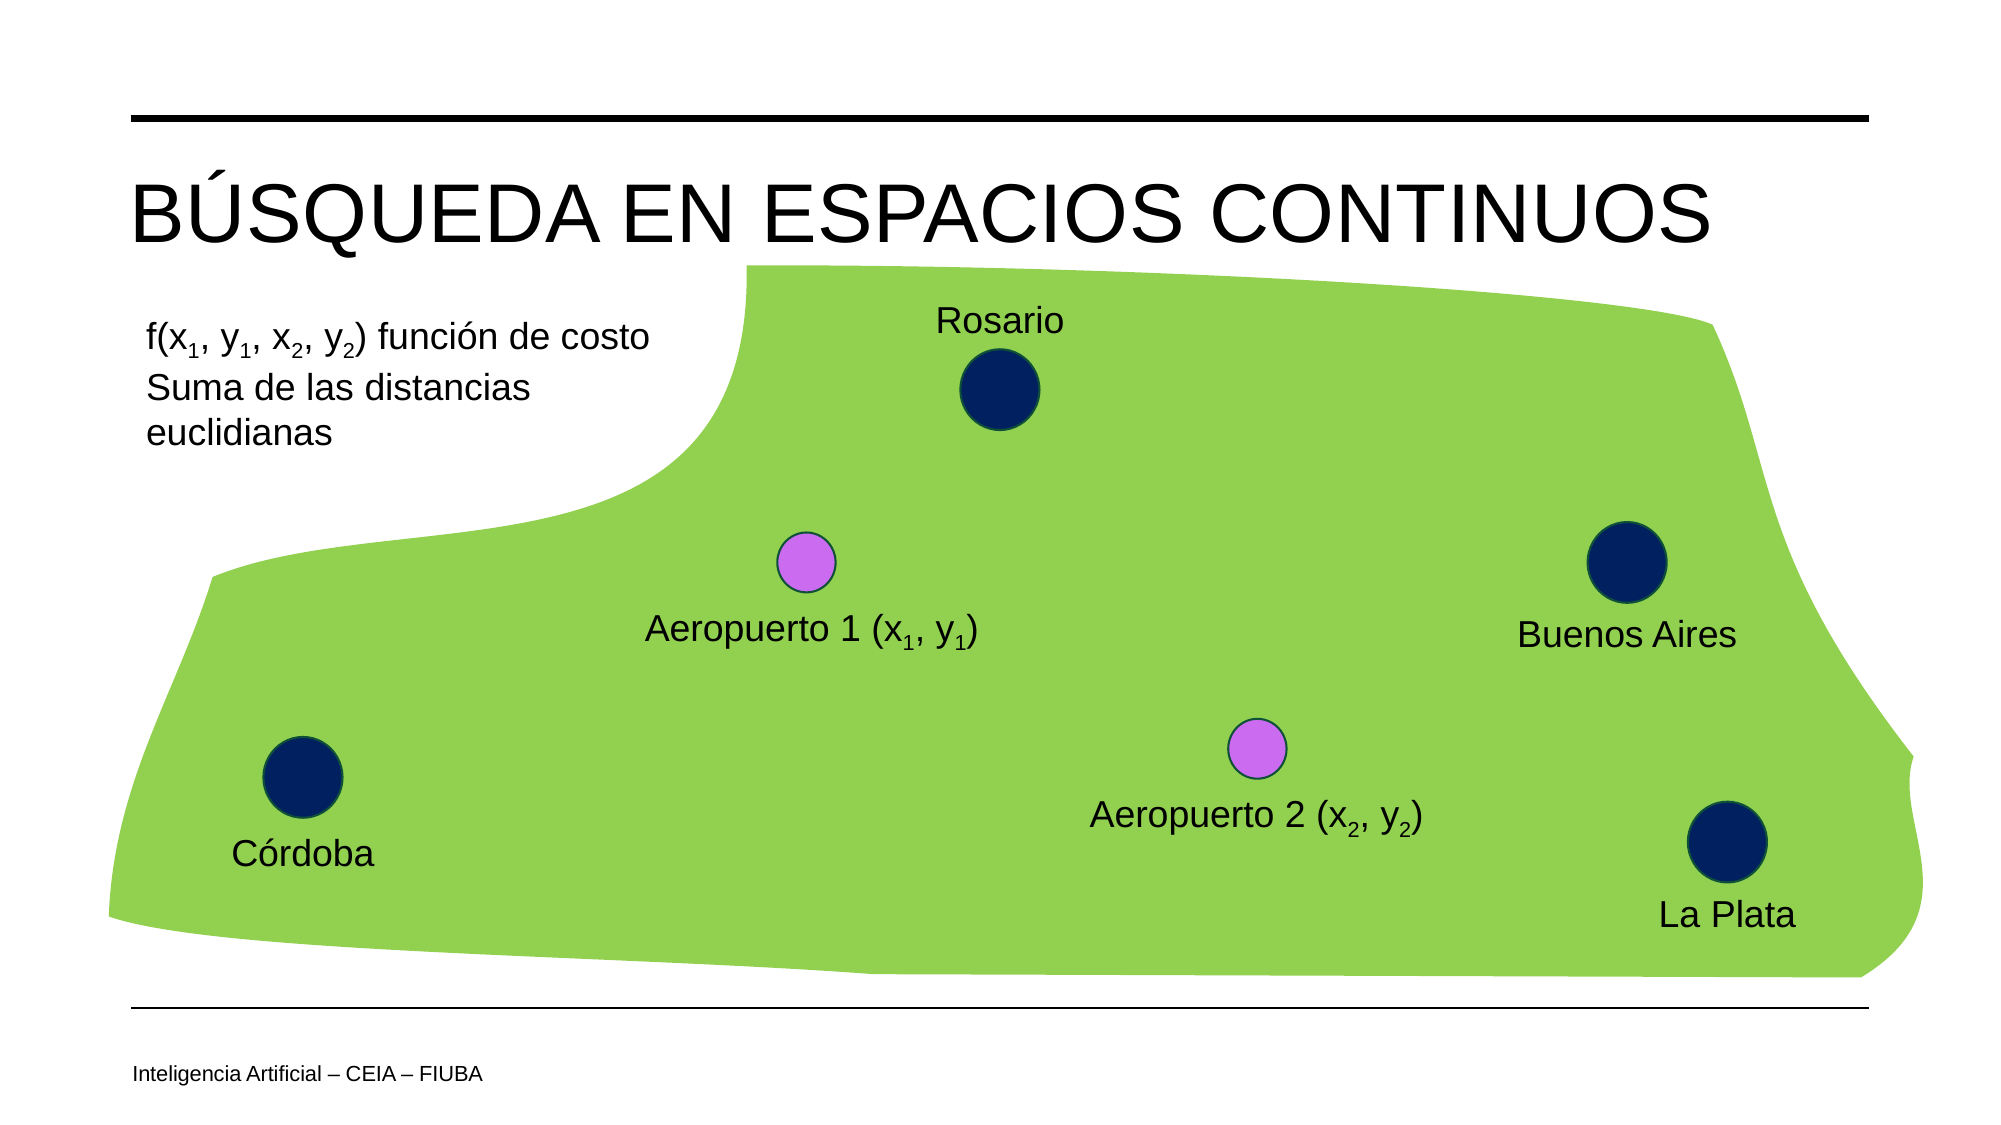

# Búsqueda en espacios continuos

Rosario
f(x1, y1, x2, y2) función de costo
Suma de las distancias euclidianas

Aeropuerto 1 (x1, y1)
Buenos Aires

Aeropuerto 2 (x2, y2)

Córdoba
La Plata
Inteligencia Artificial – CEIA – FIUBA